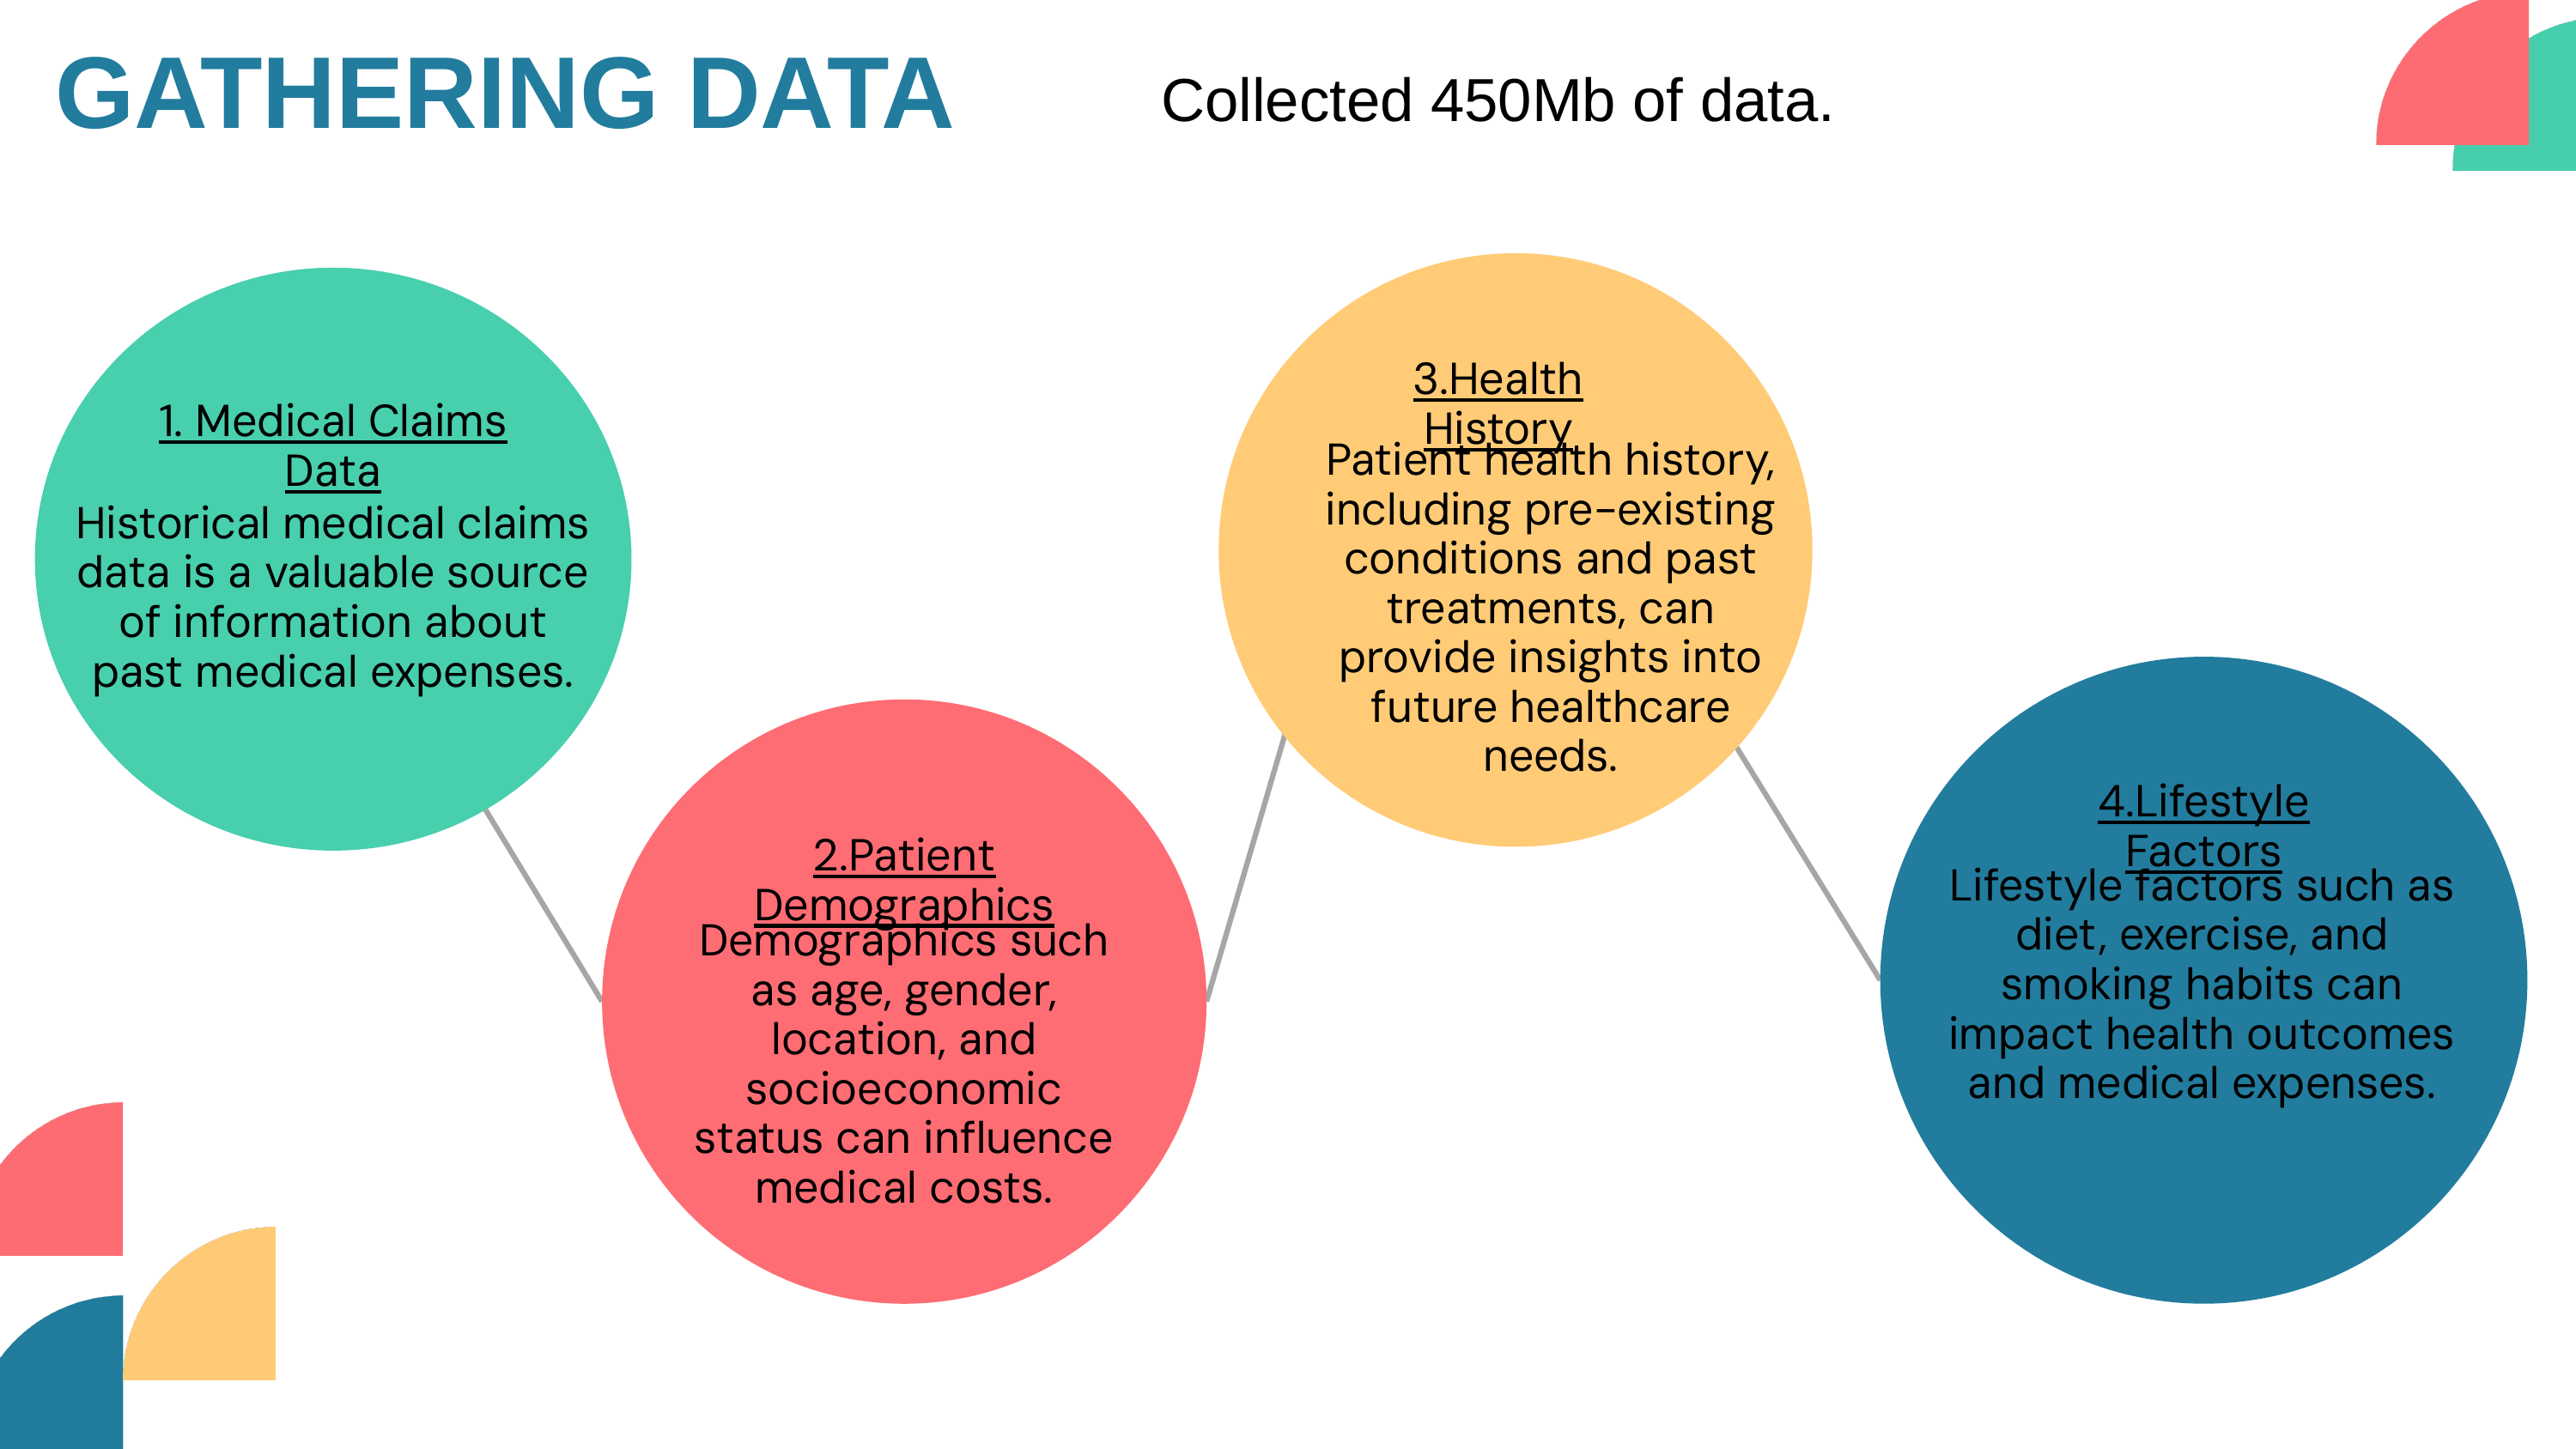

GATHERING DATA
Collected 450Mb of data.

3.Health History
1. Medical Claims Data
Patient health history, including pre-existing conditions and past treatments, can provide insights into future healthcare needs.
Historical medical claims data is a valuable source of information about past medical expenses.

4.Lifestyle Factors

2.Patient Demographics
Lifestyle factors such as diet, exercise, and smoking habits can impact health outcomes and medical expenses.
Demographics such as age, gender, location, and socioeconomic status can influence medical costs.